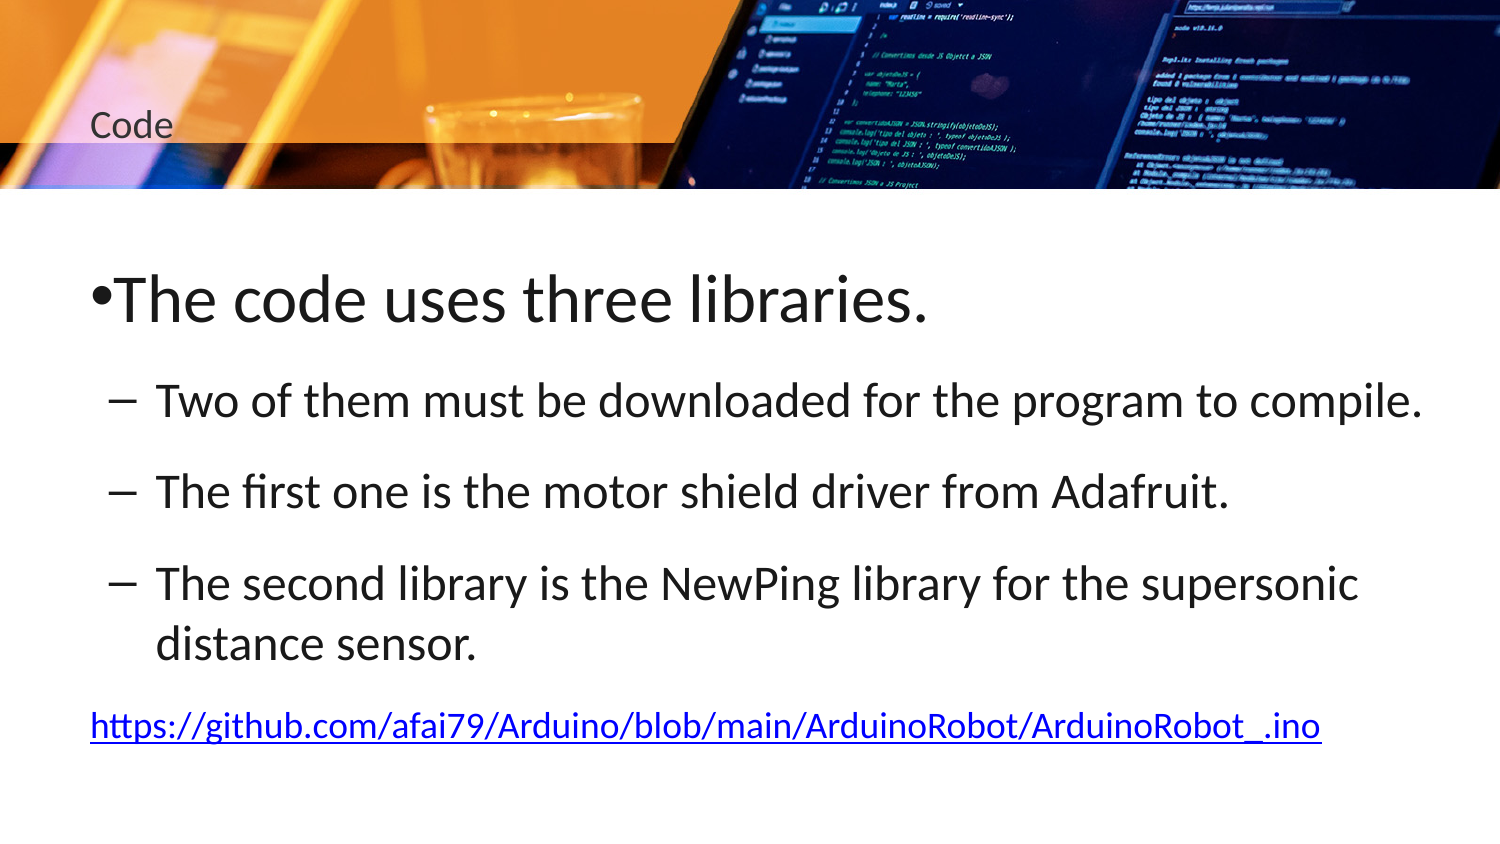

# Code
The code uses three libraries.
Two of them must be downloaded for the program to compile.
The first one is the motor shield driver from Adafruit.
The second library is the NewPing library for the supersonic distance sensor.
https://github.com/afai79/Arduino/blob/main/ArduinoRobot/ArduinoRobot_.ino